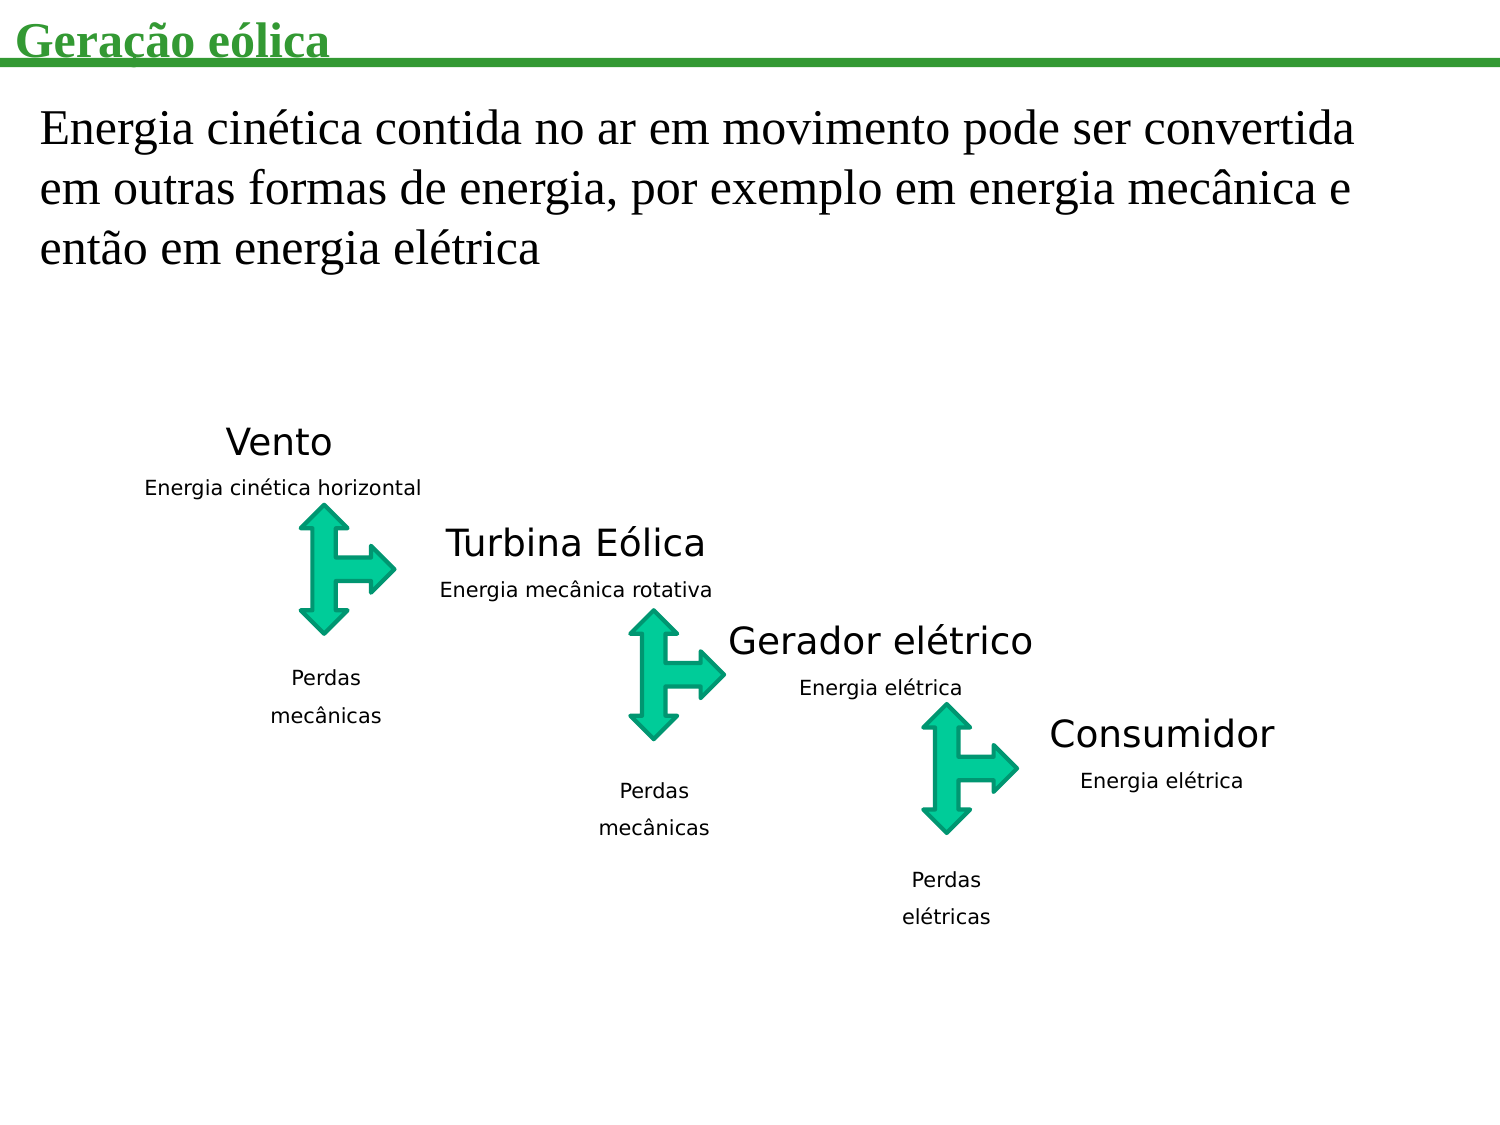

Geração eólica

Energia cinética contida no ar em movimento pode ser convertida em outras formas de energia, por exemplo em energia mecânica e então em energia elétrica
Vento
Energia cinética horizontal
Turbina Eólica
Energia mecânica rotativa

Gerador elétrico
Energia elétrica

Perdas mecânicas
Consumidor
Energia elétrica

Perdas mecânicas
Perdas elétricas